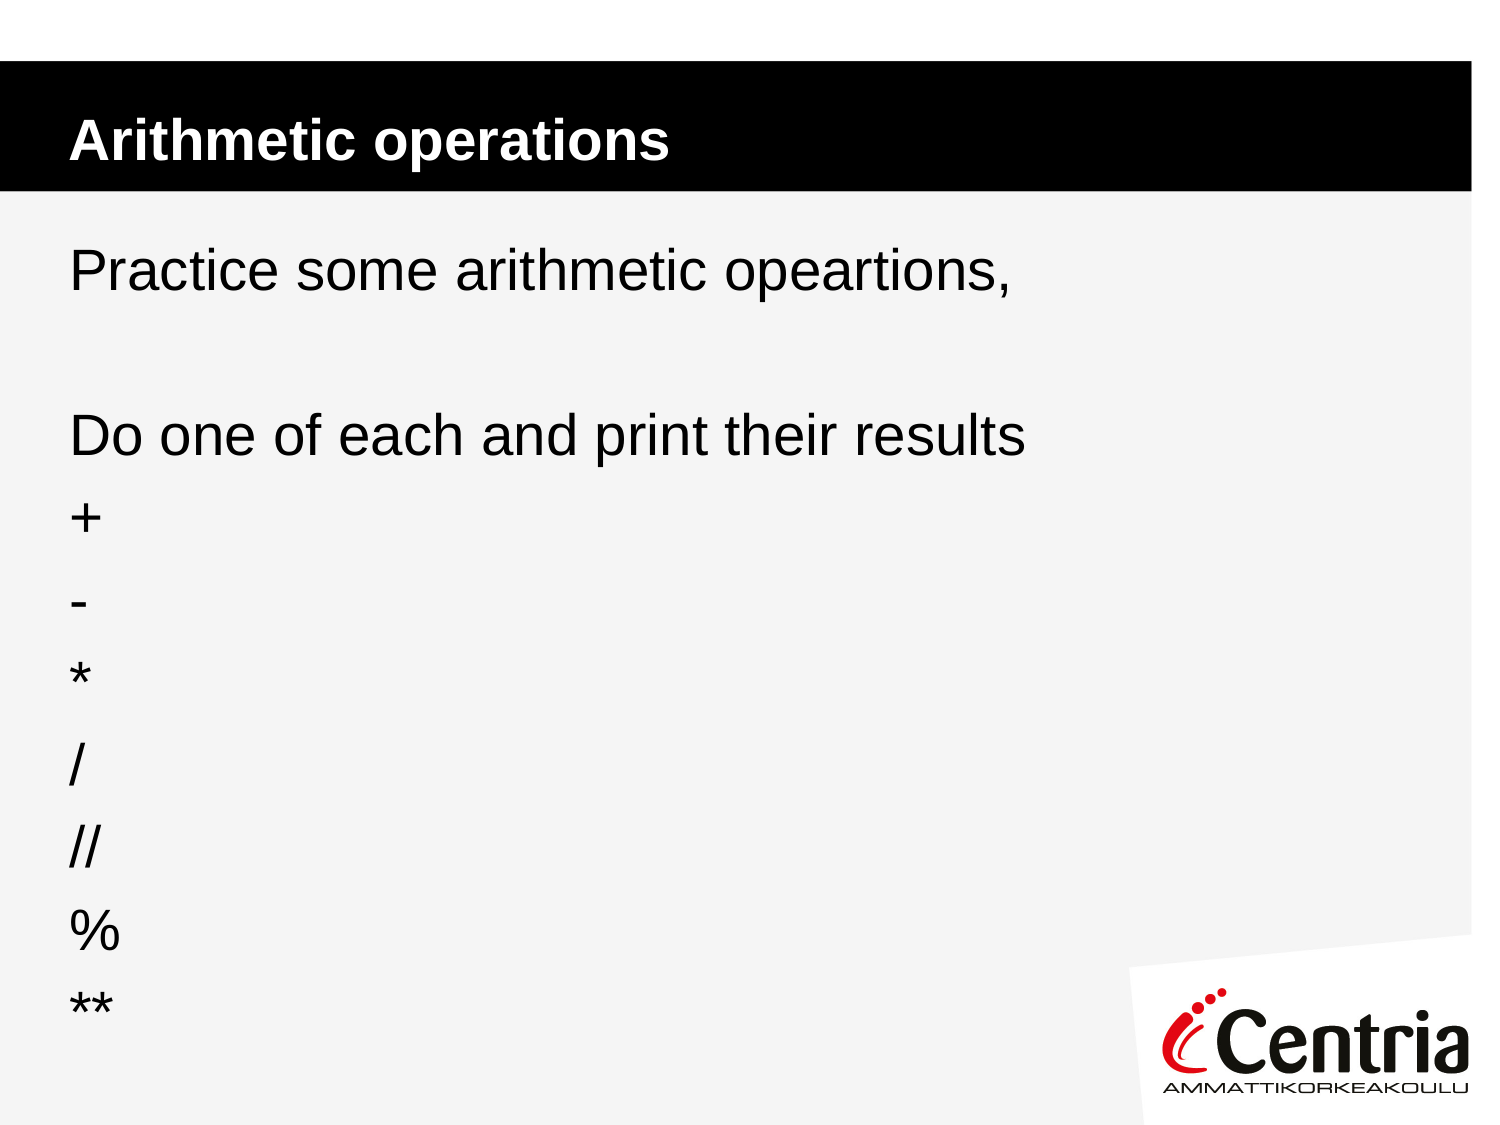

Arithmetic operations
#
Practice some arithmetic opeartions,

Do one of each and print their results
+
-
*
/
//
%
**